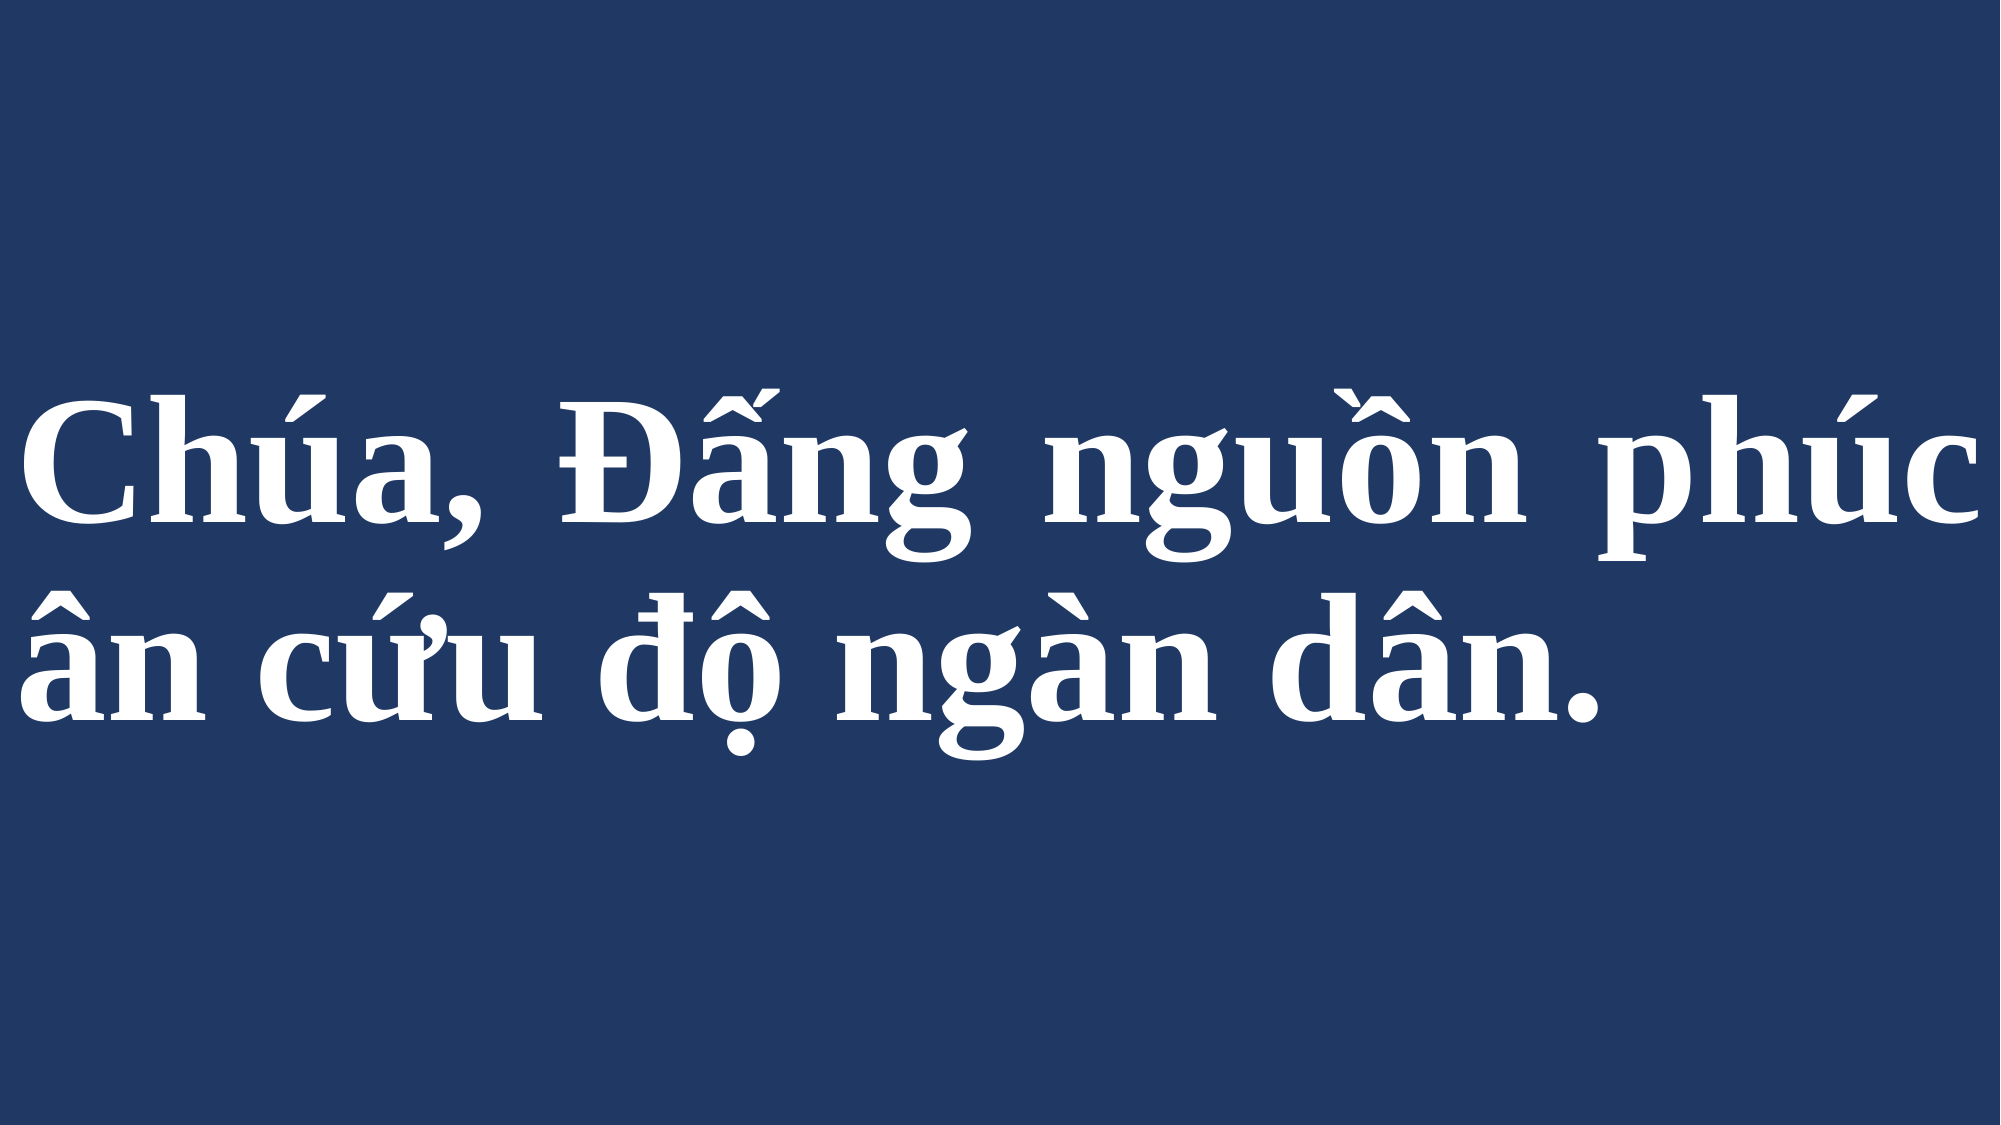

# Chúa, Đấng nguồn phúc ân cứu độ ngàn dân.